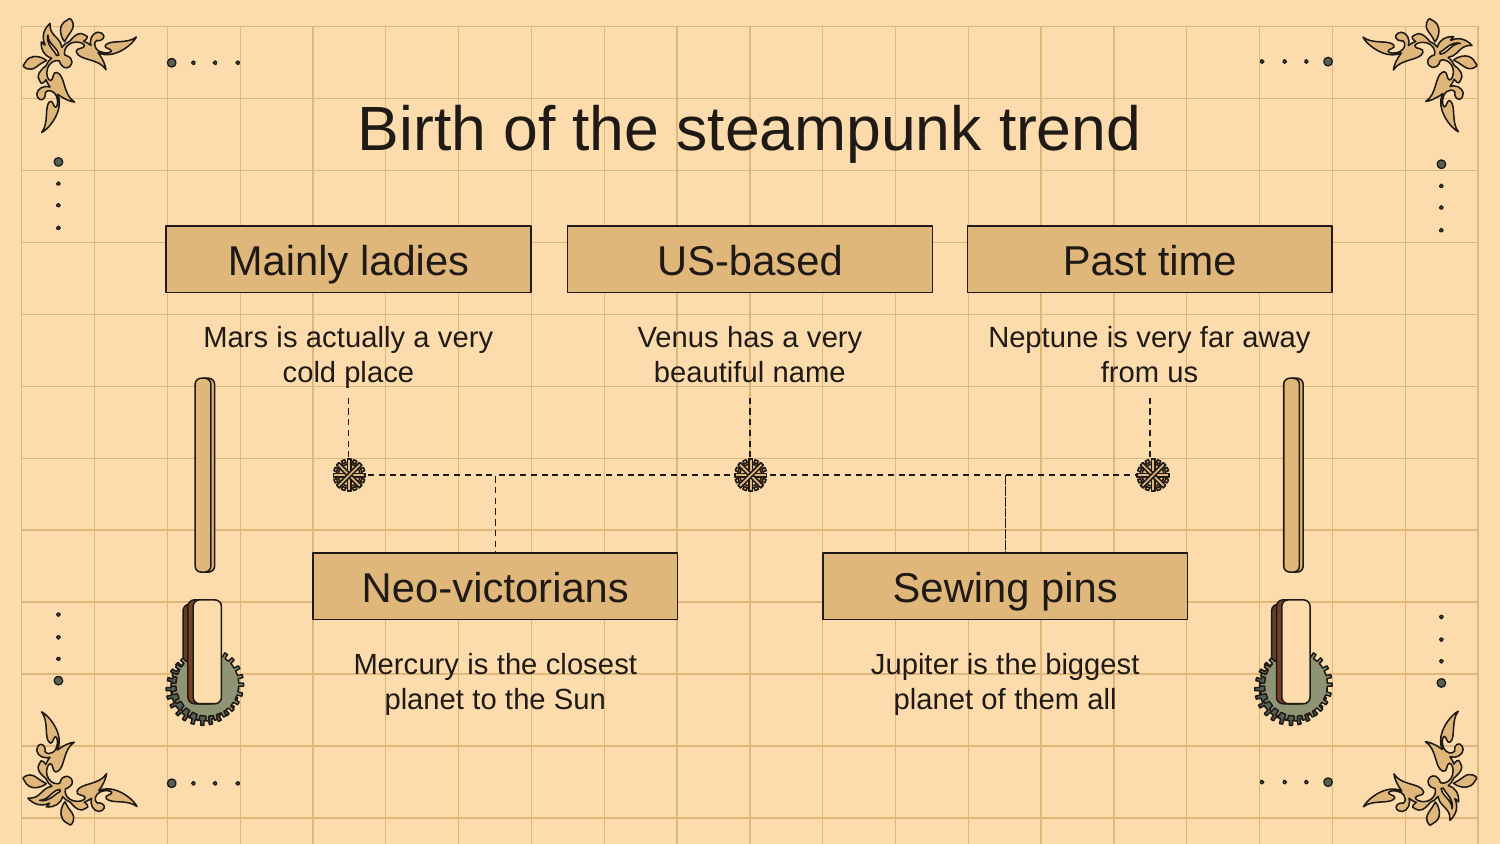

# Birth of the steampunk trend
Mainly ladies
US-based
Past time
Mars is actually a very cold place
Venus has a very beautiful name
Neptune is very far away from us

Sewing pins
Neo-victorians
Jupiter is the biggest planet of them all

Mercury is the closest planet to the Sun